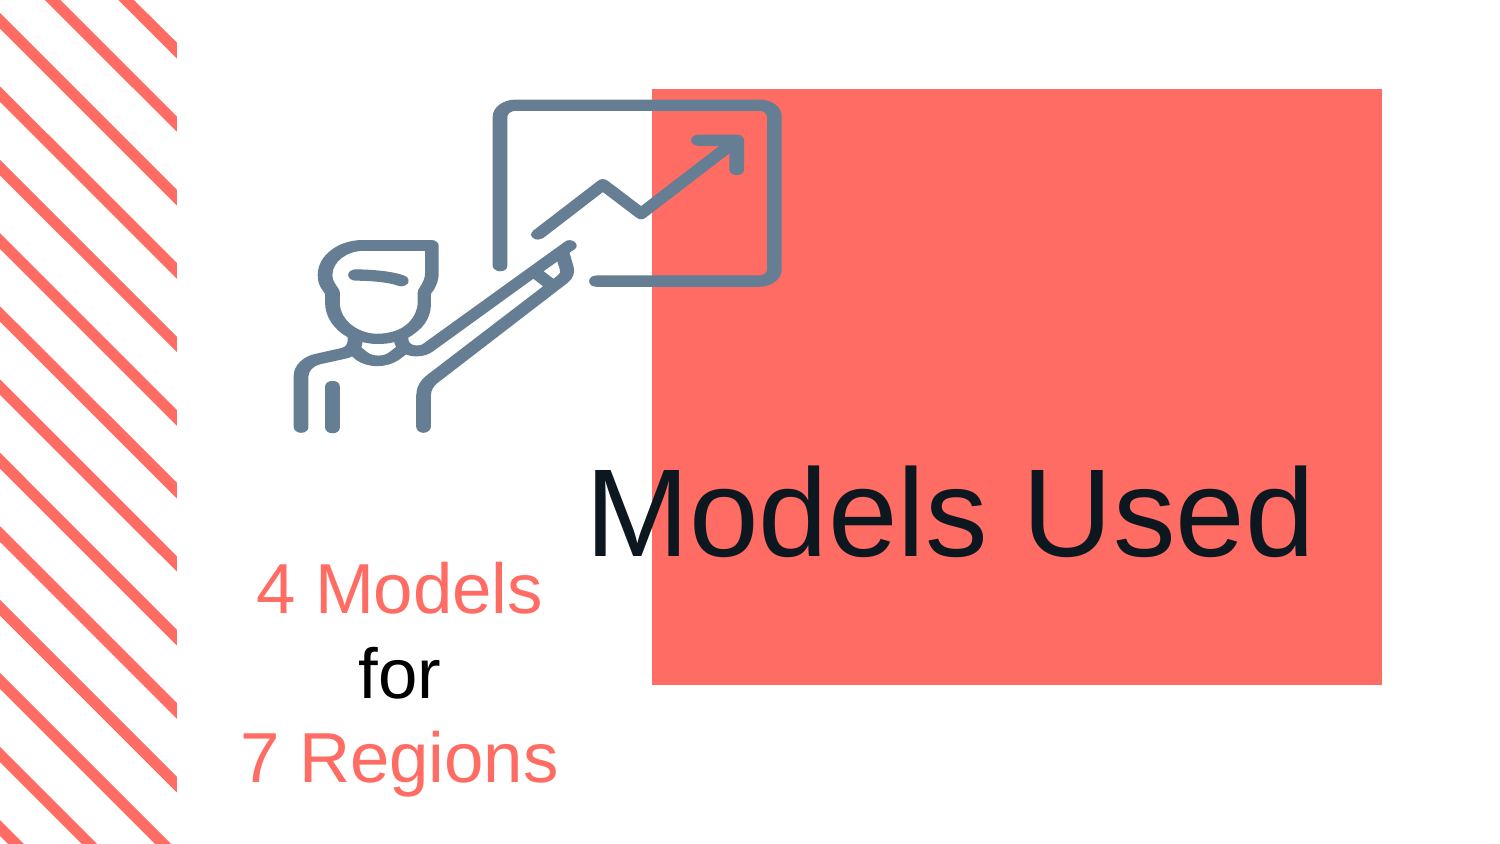

# Models Used

4 Models
for
7 Regions